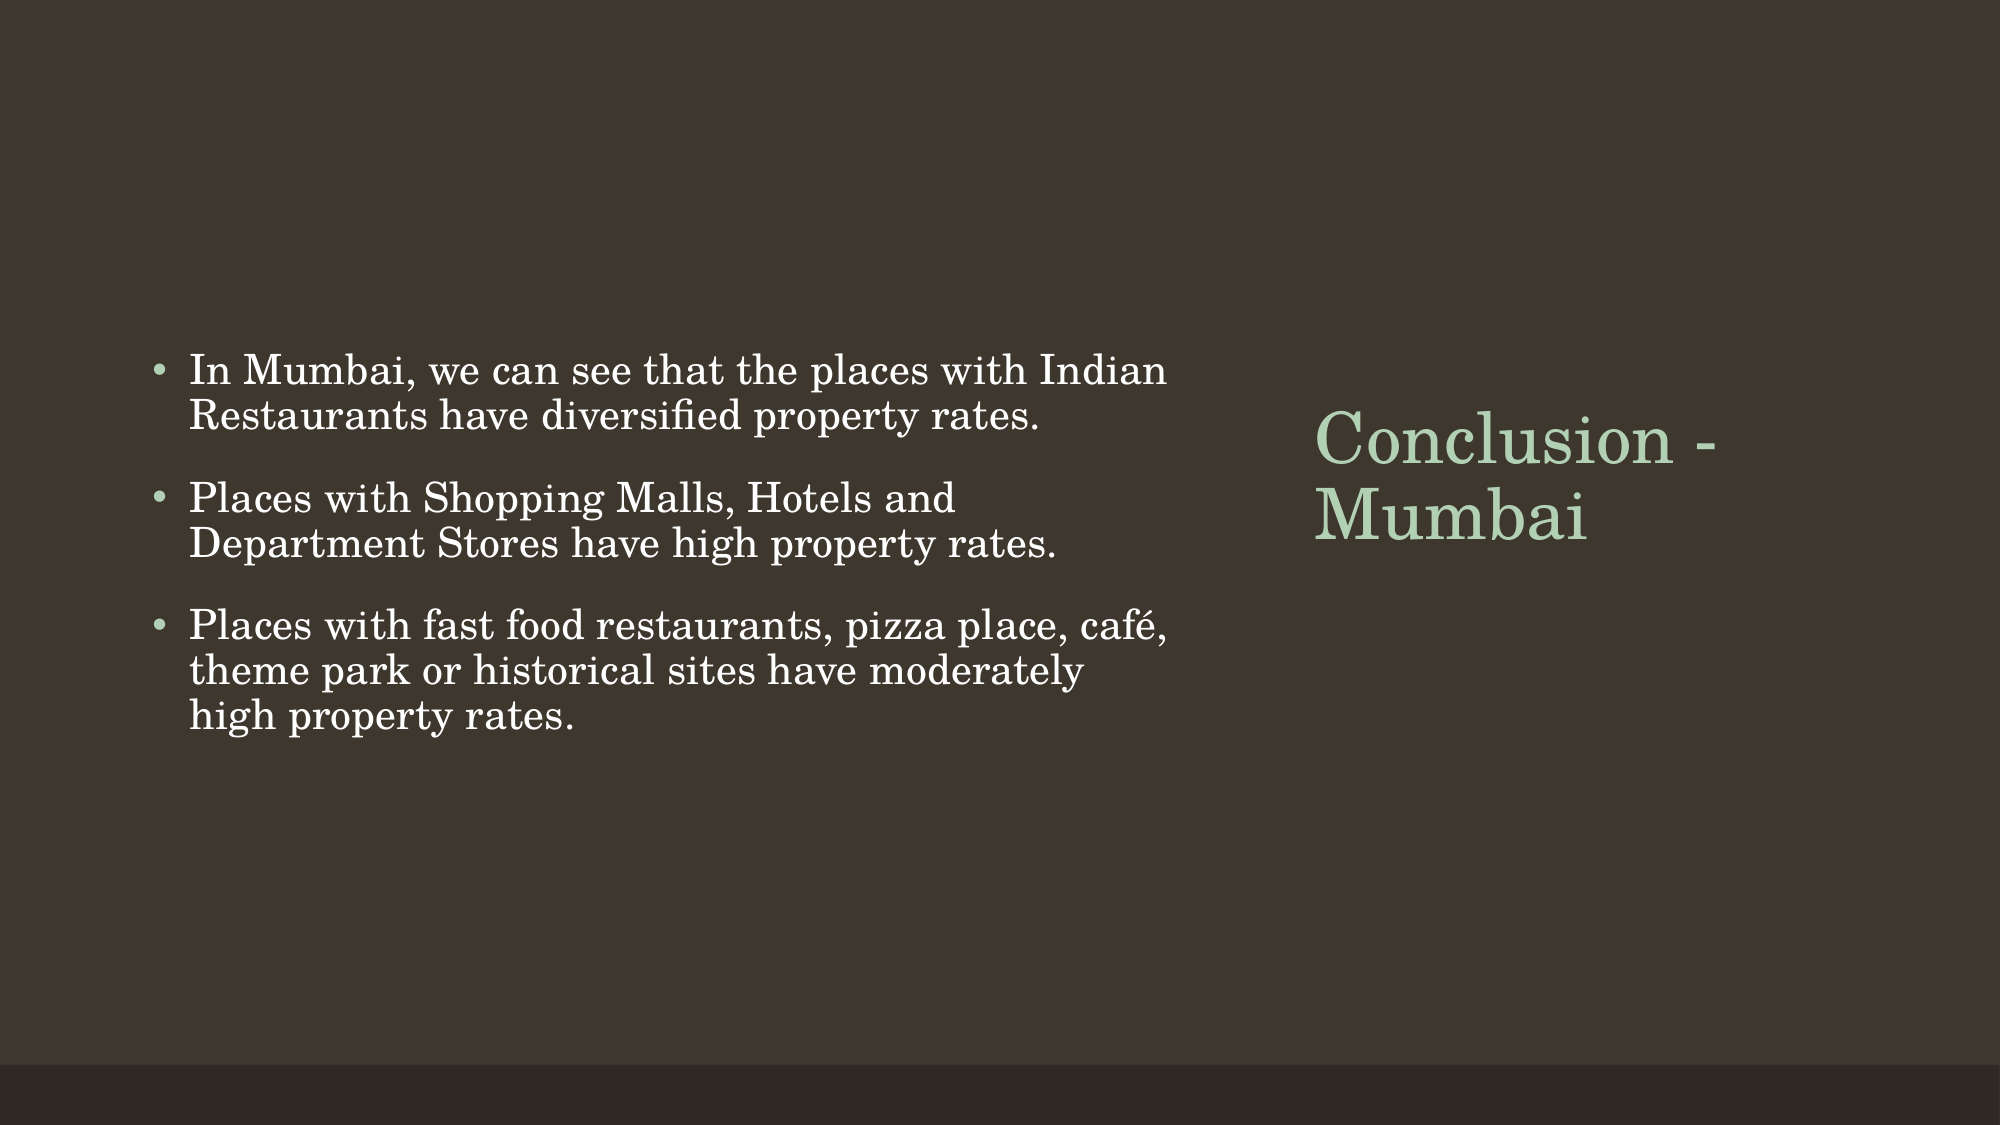

In Mumbai, we can see that the places with Indian Restaurants have diversified property rates.
Places with Shopping Malls, Hotels and Department Stores have high property rates.
Places with fast food restaurants, pizza place, café, theme park or historical sites have moderately high property rates.
# Conclusion - Mumbai